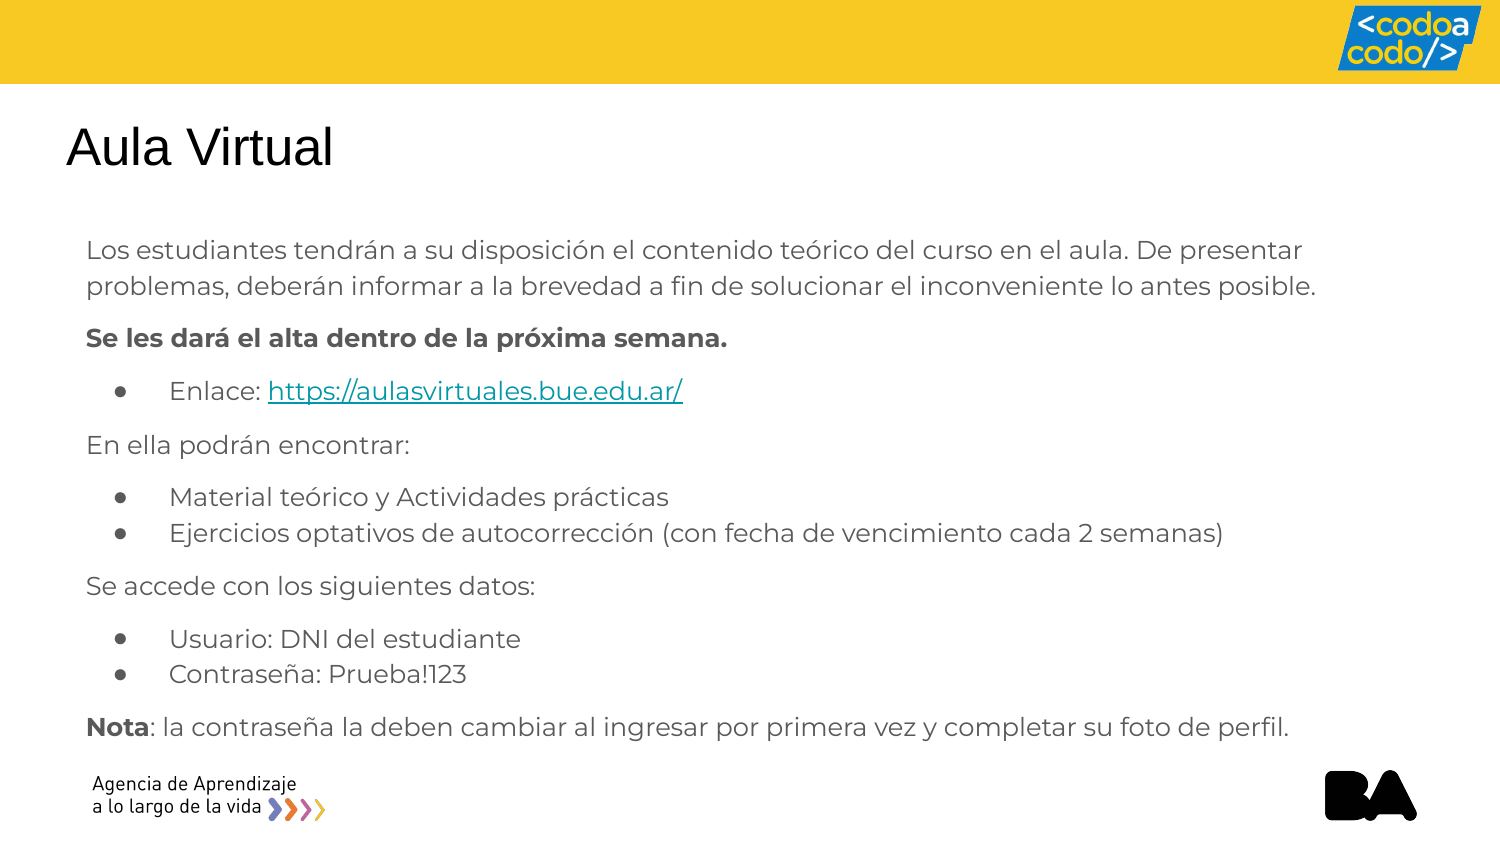

# Aula Virtual
Los estudiantes tendrán a su disposición el contenido teórico del curso en el aula. De presentar problemas, deberán informar a la brevedad a fin de solucionar el inconveniente lo antes posible.
Se les dará el alta dentro de la próxima semana.
Enlace: https://aulasvirtuales.bue.edu.ar/
En ella podrán encontrar:
Material teórico y Actividades prácticas
Ejercicios optativos de autocorrección (con fecha de vencimiento cada 2 semanas)
Se accede con los siguientes datos:
Usuario: DNI del estudiante
Contraseña: Prueba!123
Nota: la contraseña la deben cambiar al ingresar por primera vez y completar su foto de perfil.